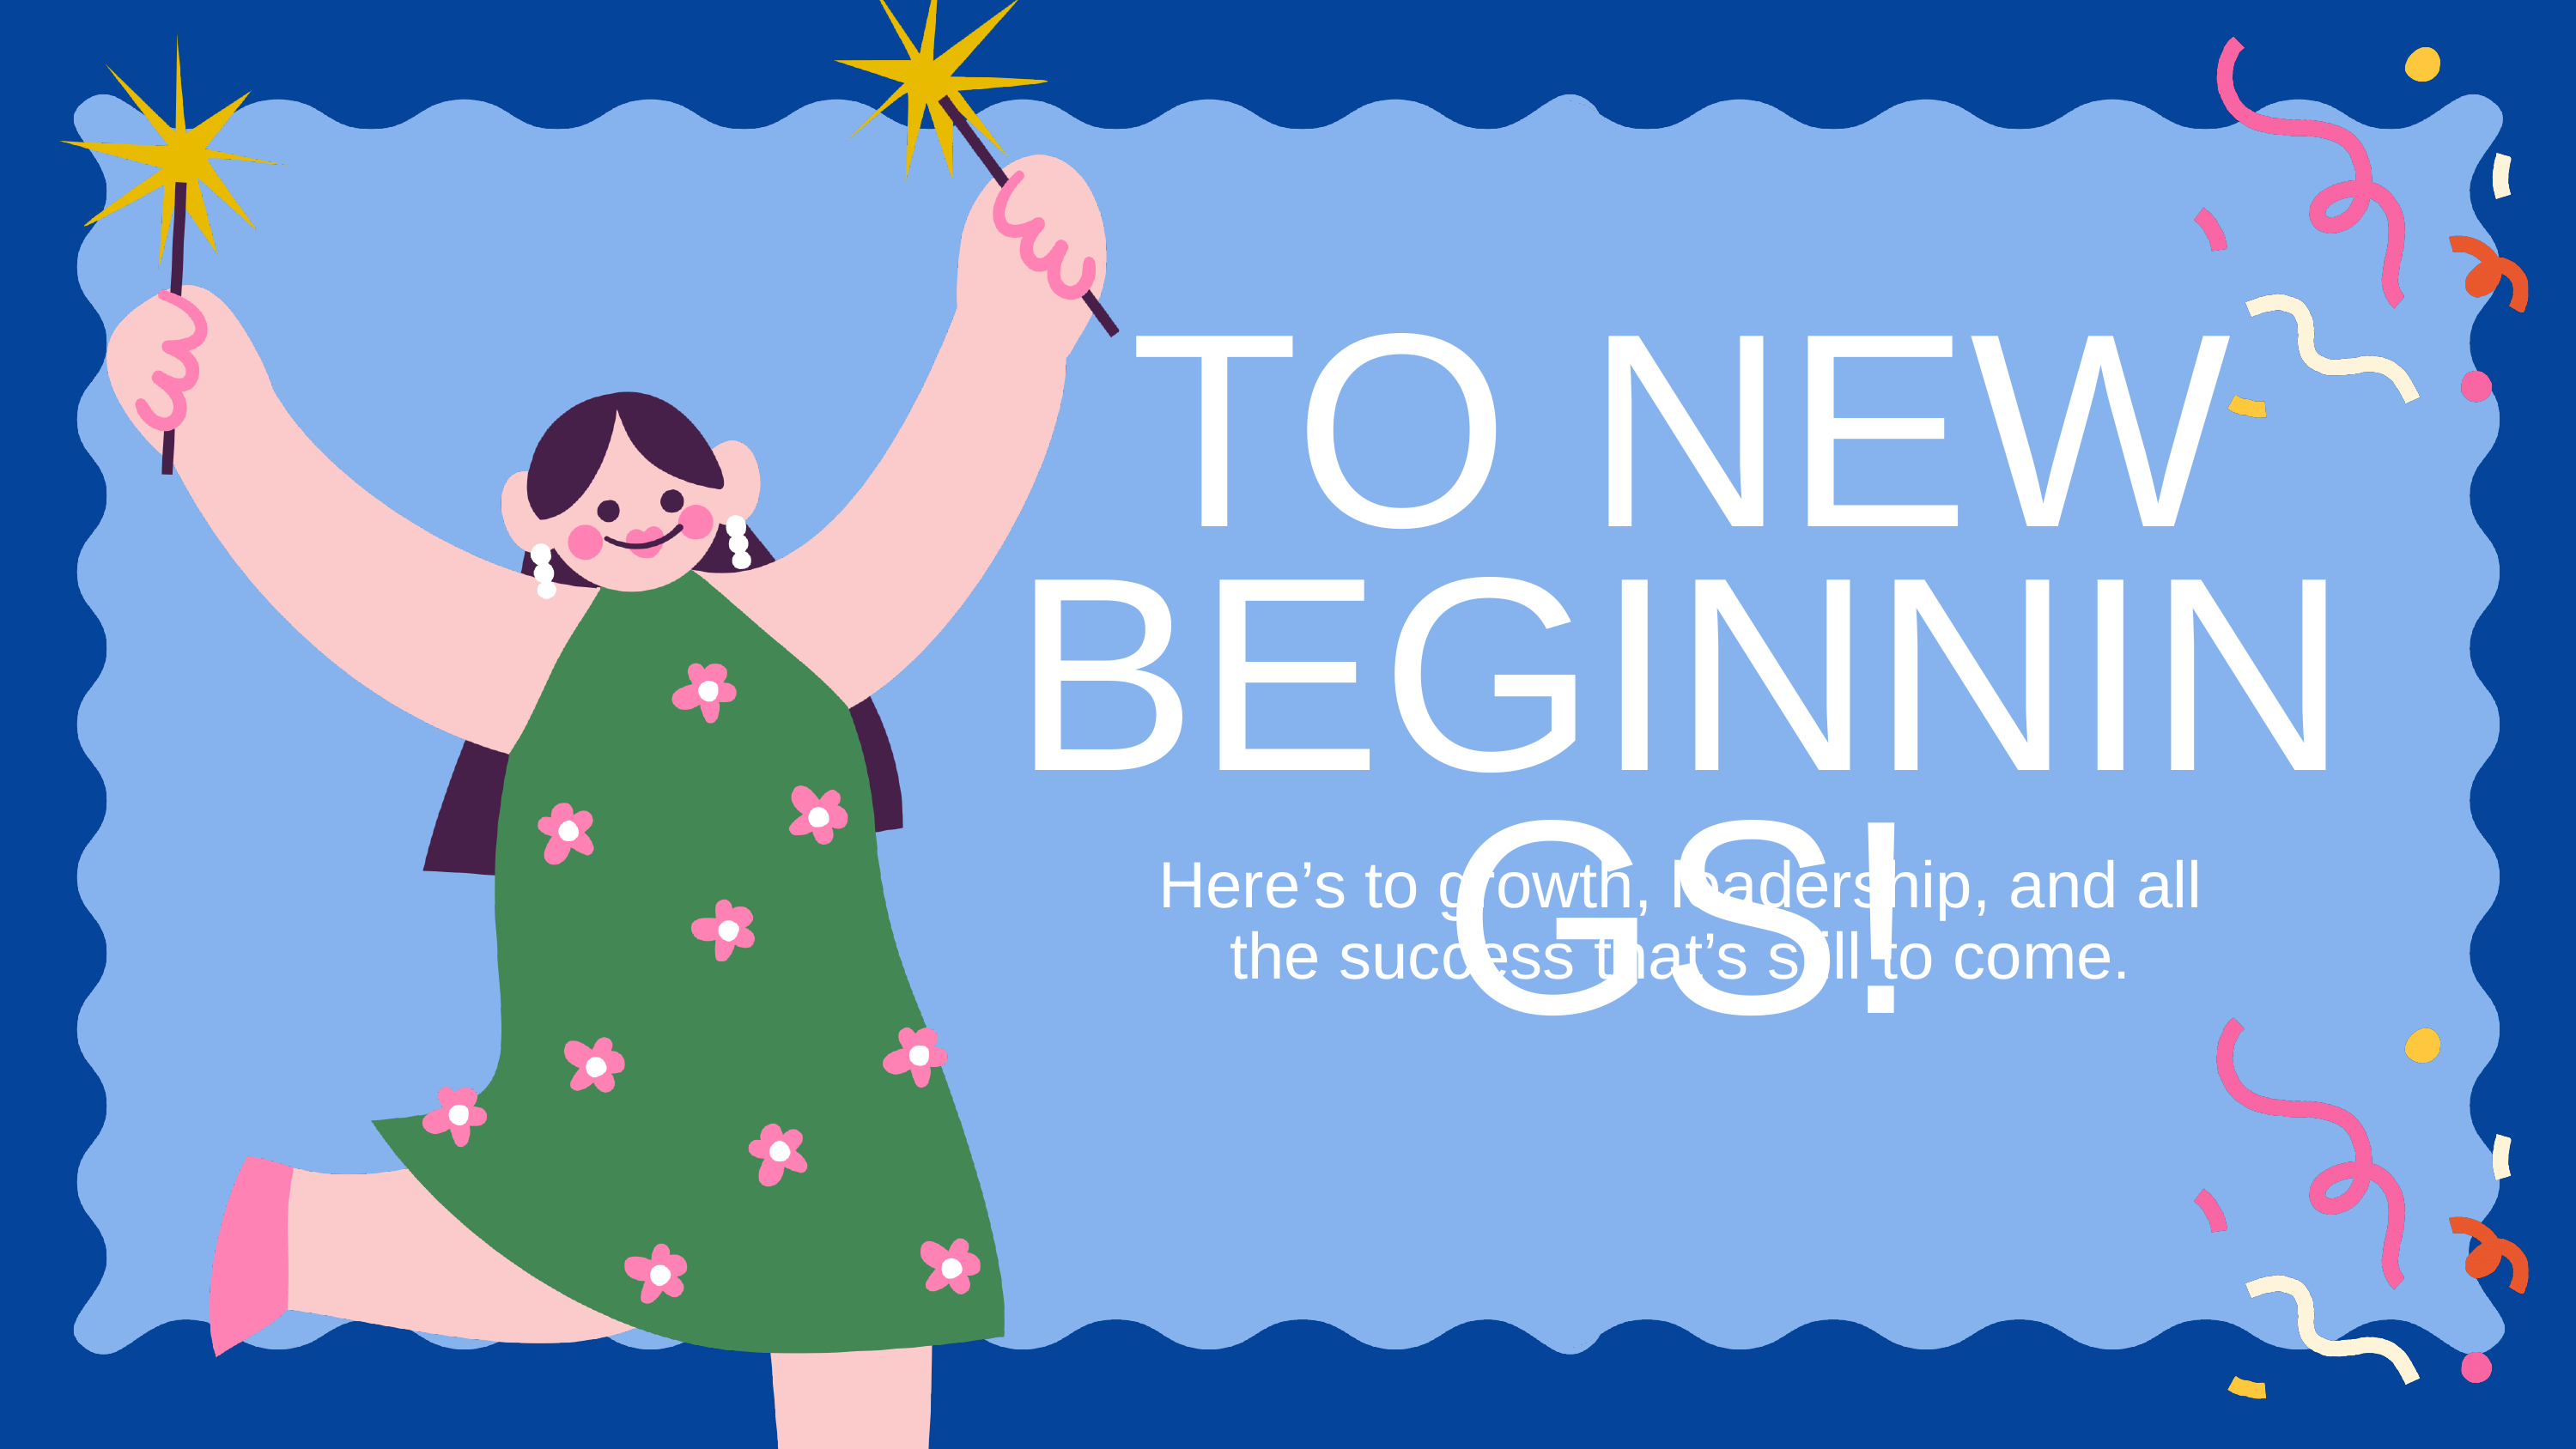

TO NEW BEGINNINGS!
Here’s to growth, leadership, and all the success that’s still to come.